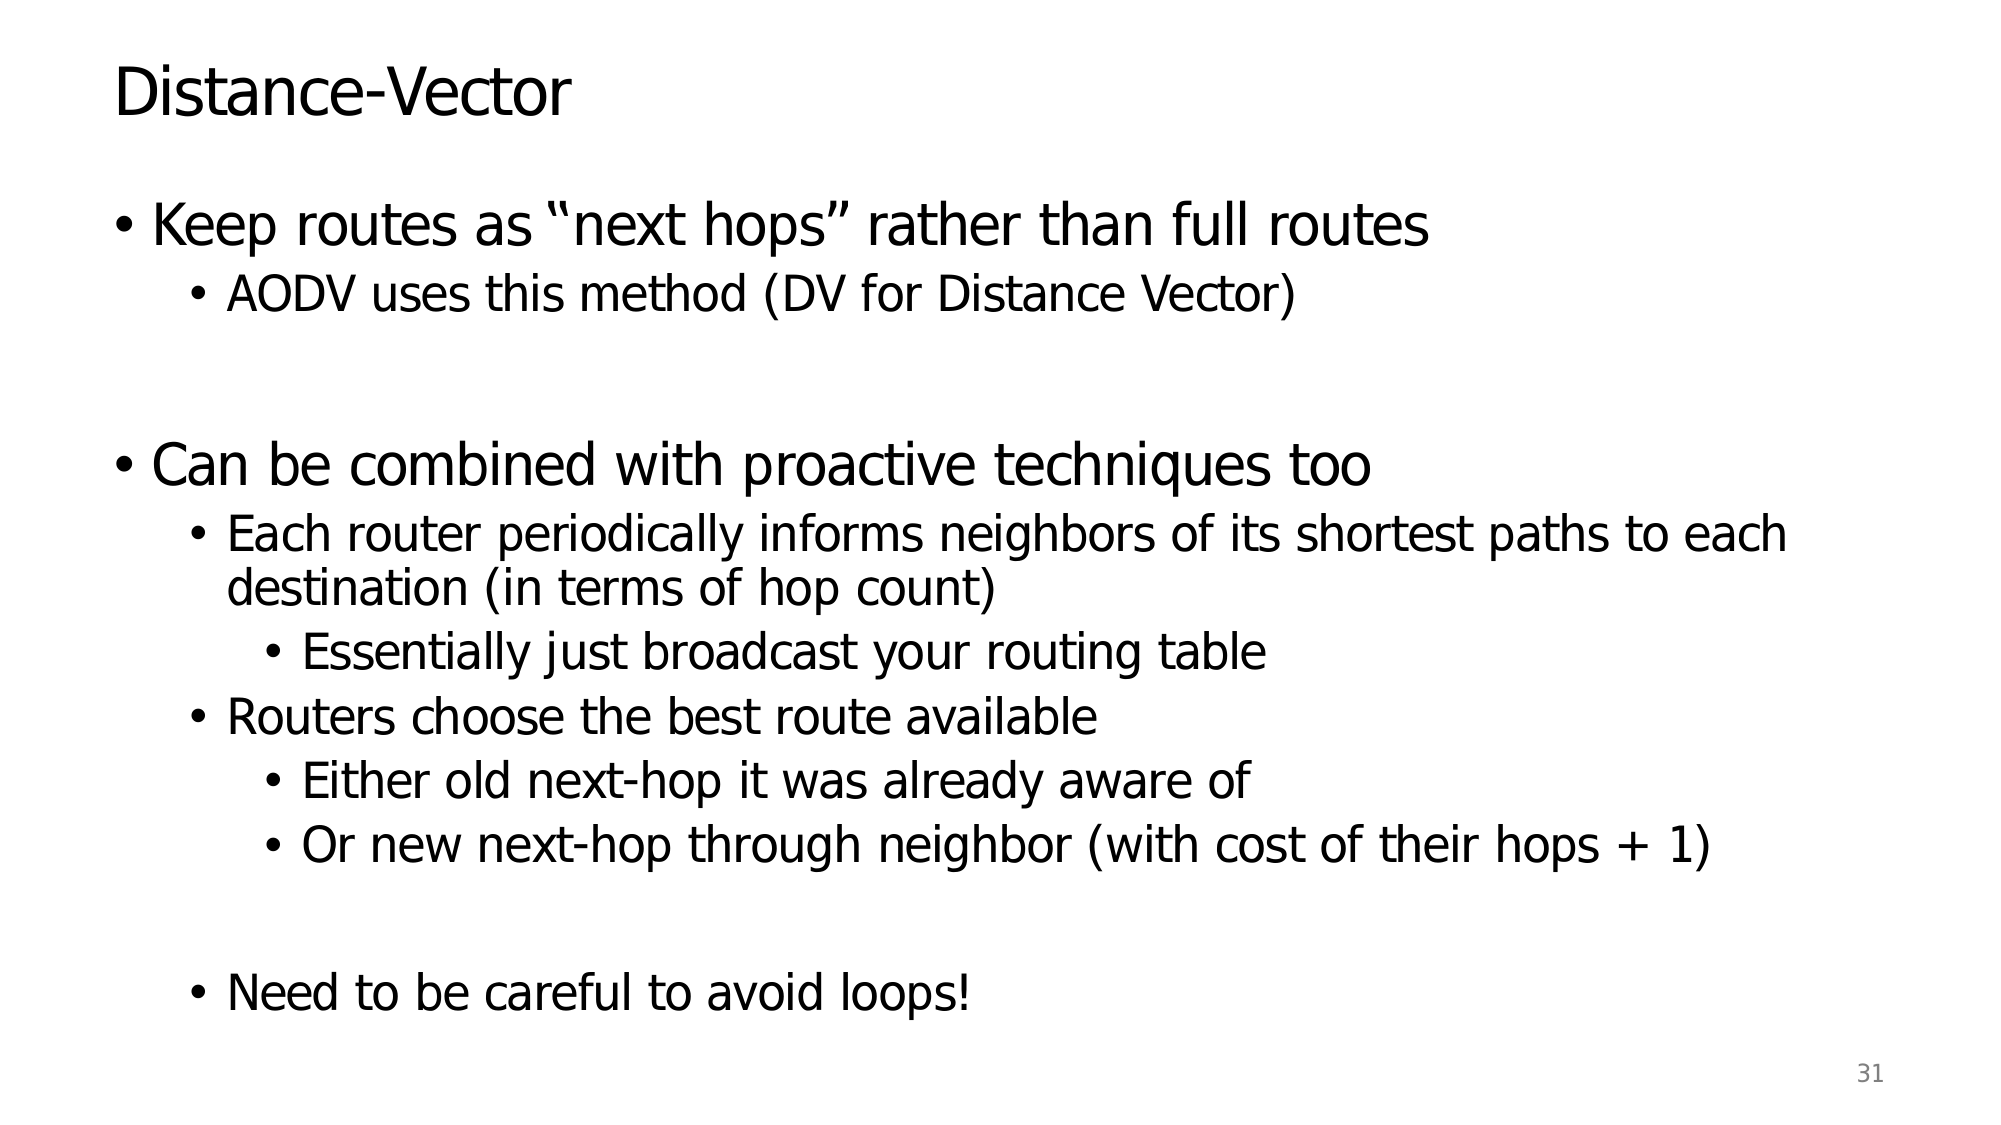

# Distance-Vector
Keep routes as “next hops” rather than full routes
AODV uses this method (DV for Distance Vector)

Can be combined with proactive techniques too
Each router periodically informs neighbors of its shortest paths to each destination (in terms of hop count)
Essentially just broadcast your routing table
Routers choose the best route available
Either old next-hop it was already aware of
Or new next-hop through neighbor (with cost of their hops + 1)

Need to be careful to avoid loops!
31